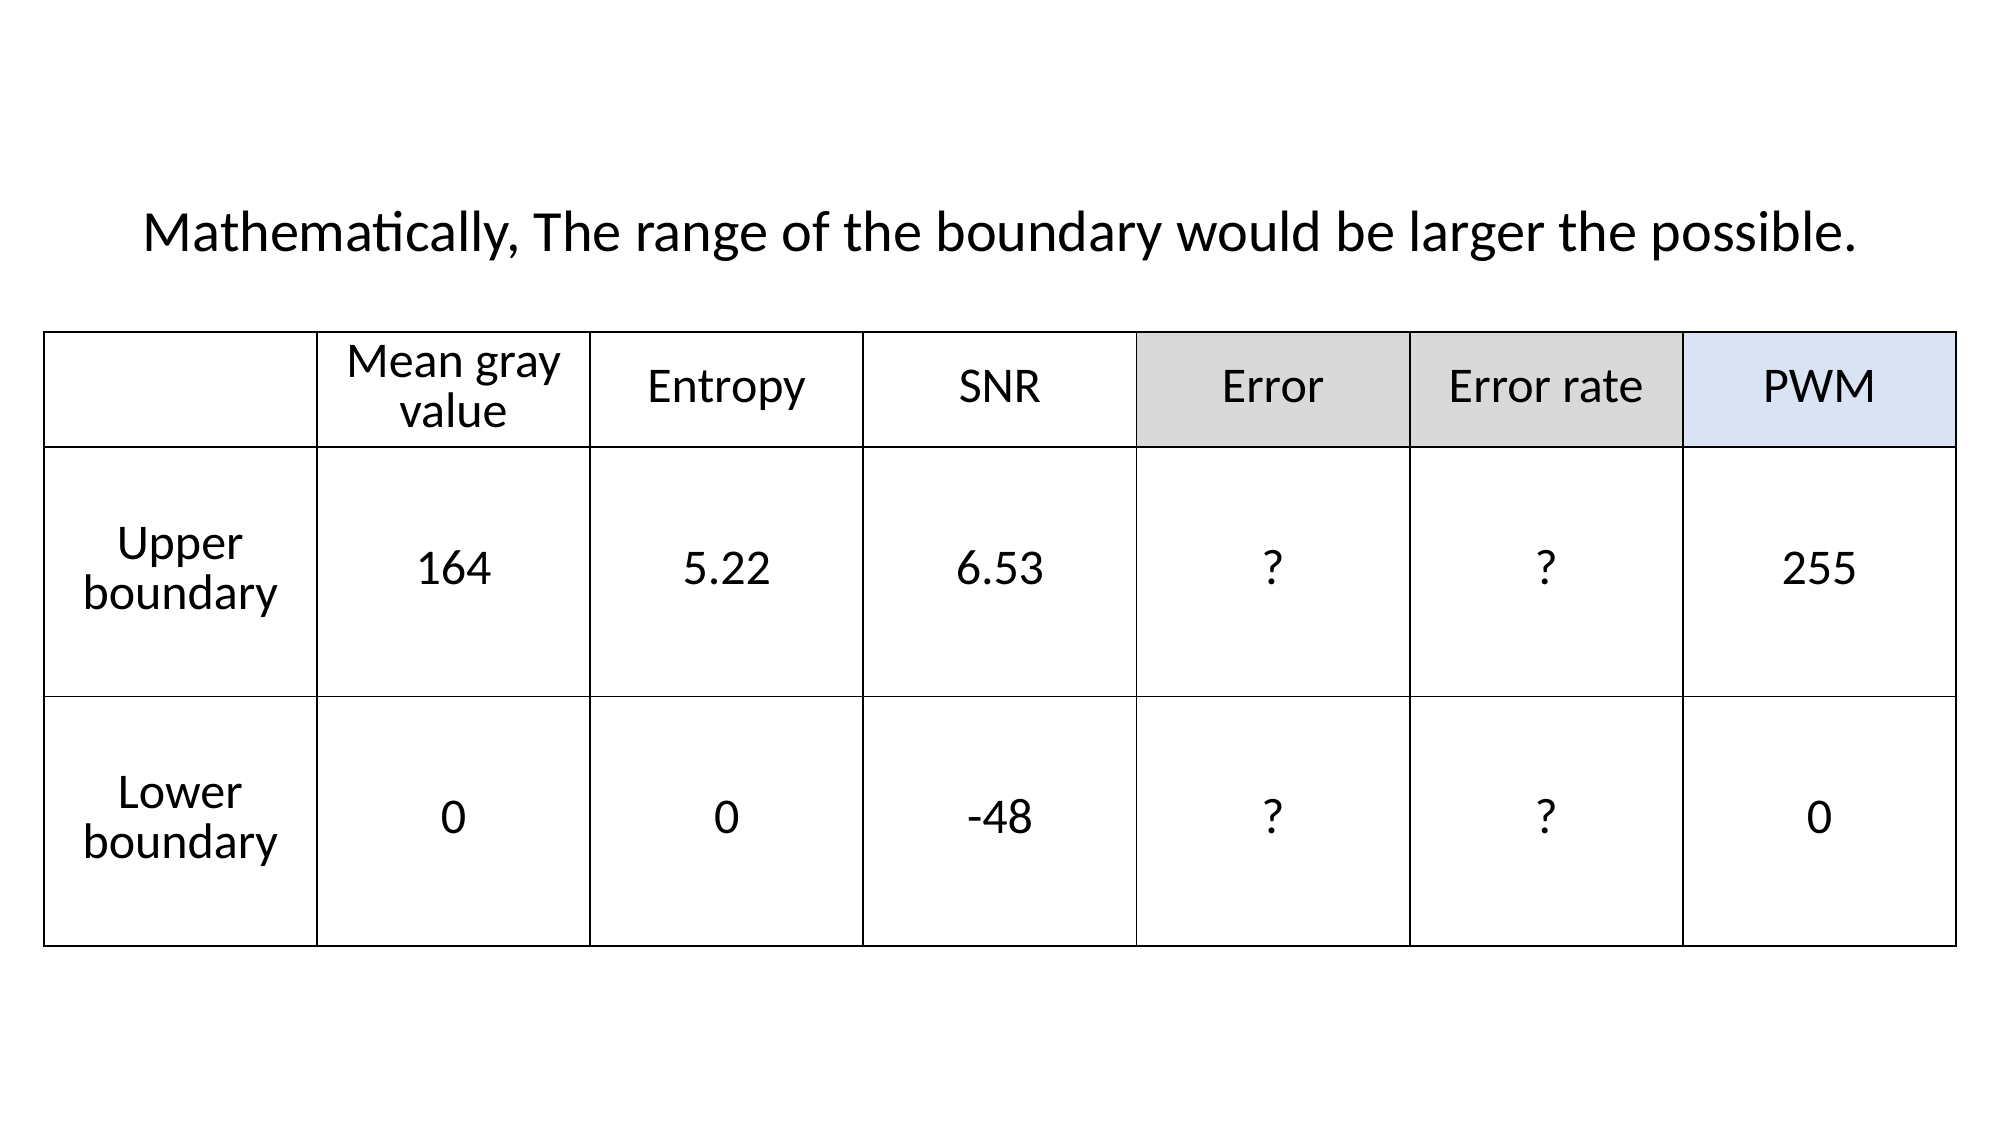

Mathematically, The range of the boundary would be larger the possible.
|  | Mean gray value | Entropy | SNR | Error | Error rate | PWM |
| --- | --- | --- | --- | --- | --- | --- |
| Upper boundary | 164 | 5.22 | 6.53 | ? | ? | 255 |
| Lower boundary | 0 | 0 | -48 | ? | ? | 0 |